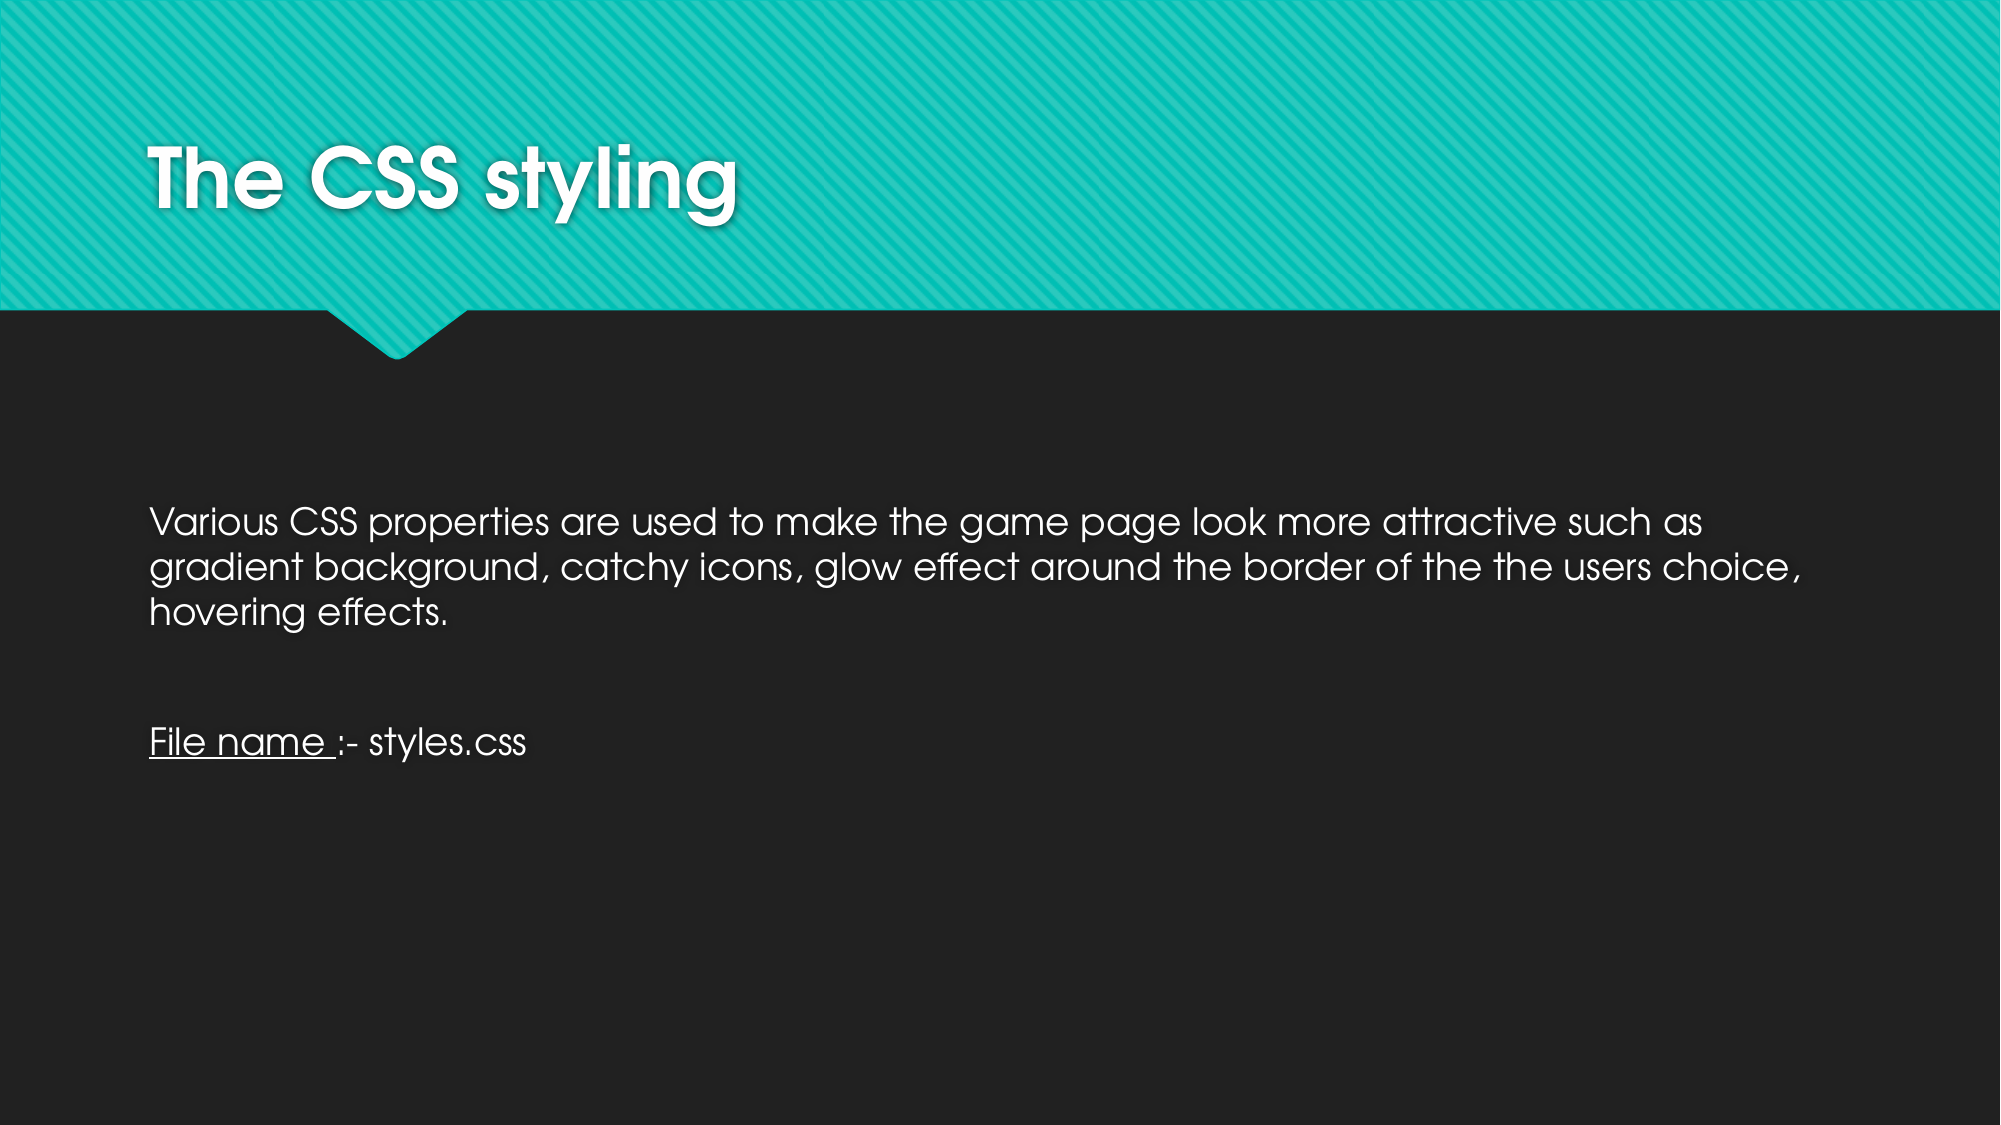

# The CSS styling
Various CSS properties are used to make the game page look more attractive such as gradient background, catchy icons, glow effect around the border of the the users choice, hovering effects.

File name :- styles.css